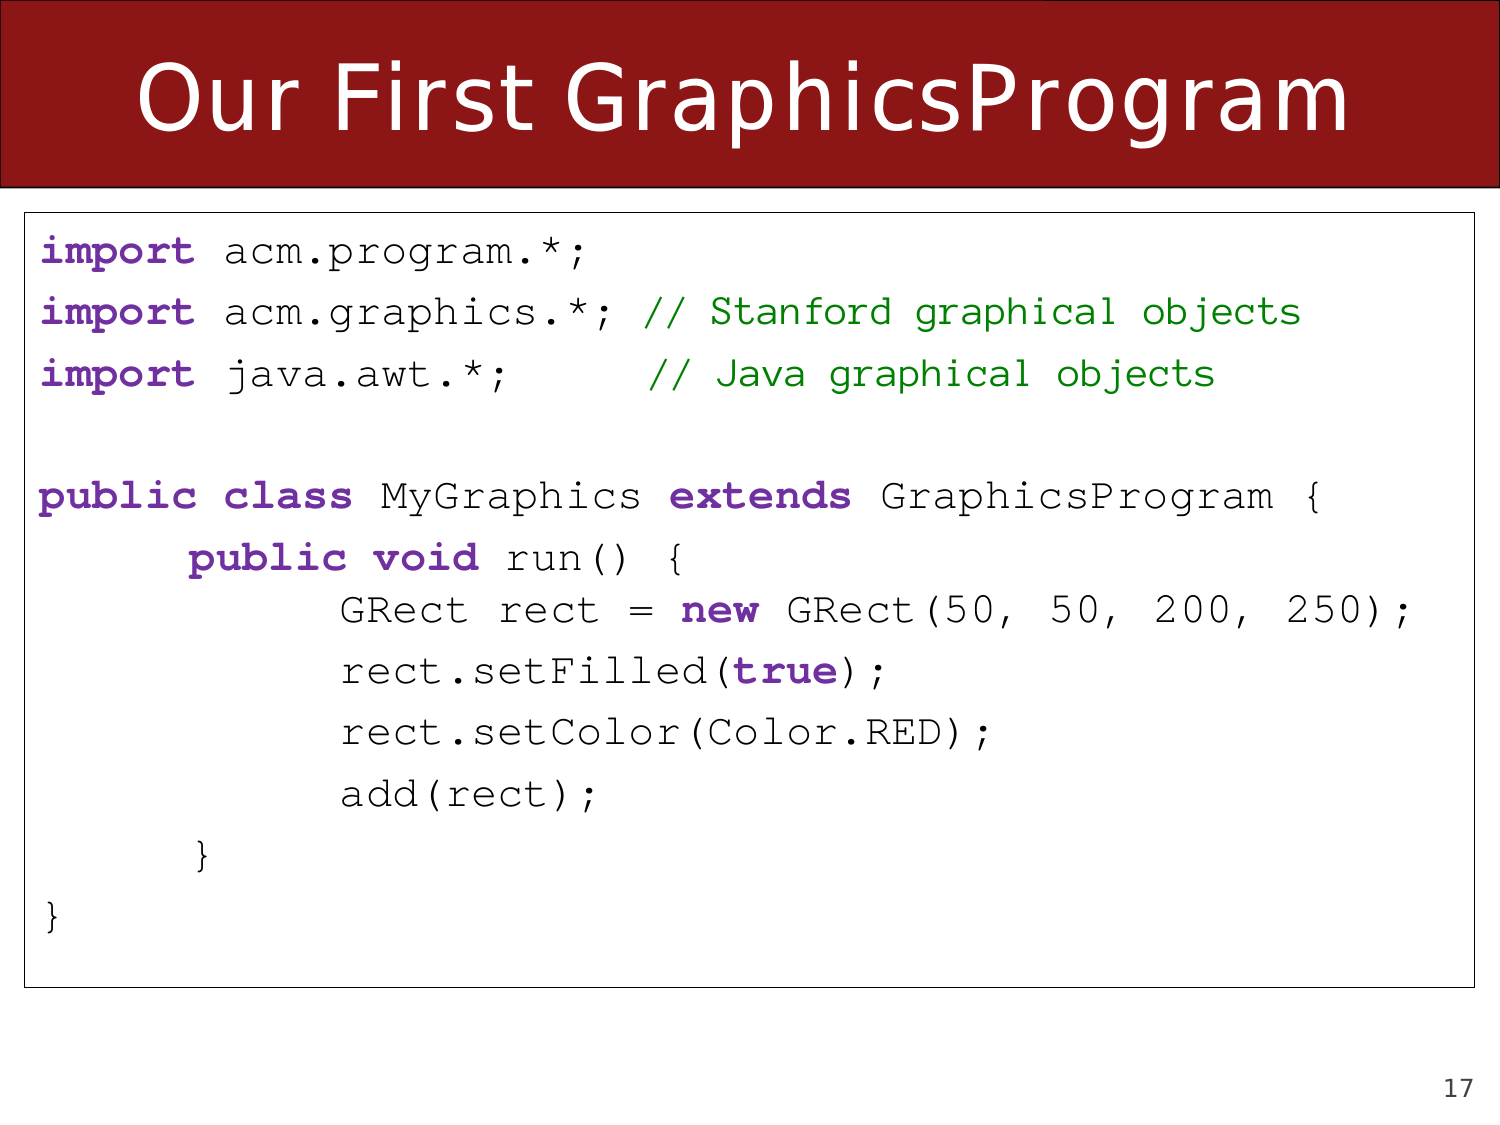

# Our First GraphicsProgram
import acm.program.*;
import acm.graphics.*; // Stanford graphical objects
import java.awt.*;      // Java graphical objects

public class MyGraphics extends GraphicsProgram {
	public void run() {
		GRect rect = new GRect(50, 50, 200, 250);
		rect.setFilled(true);
		rect.setColor(Color.RED);
		add(rect);
	}
}